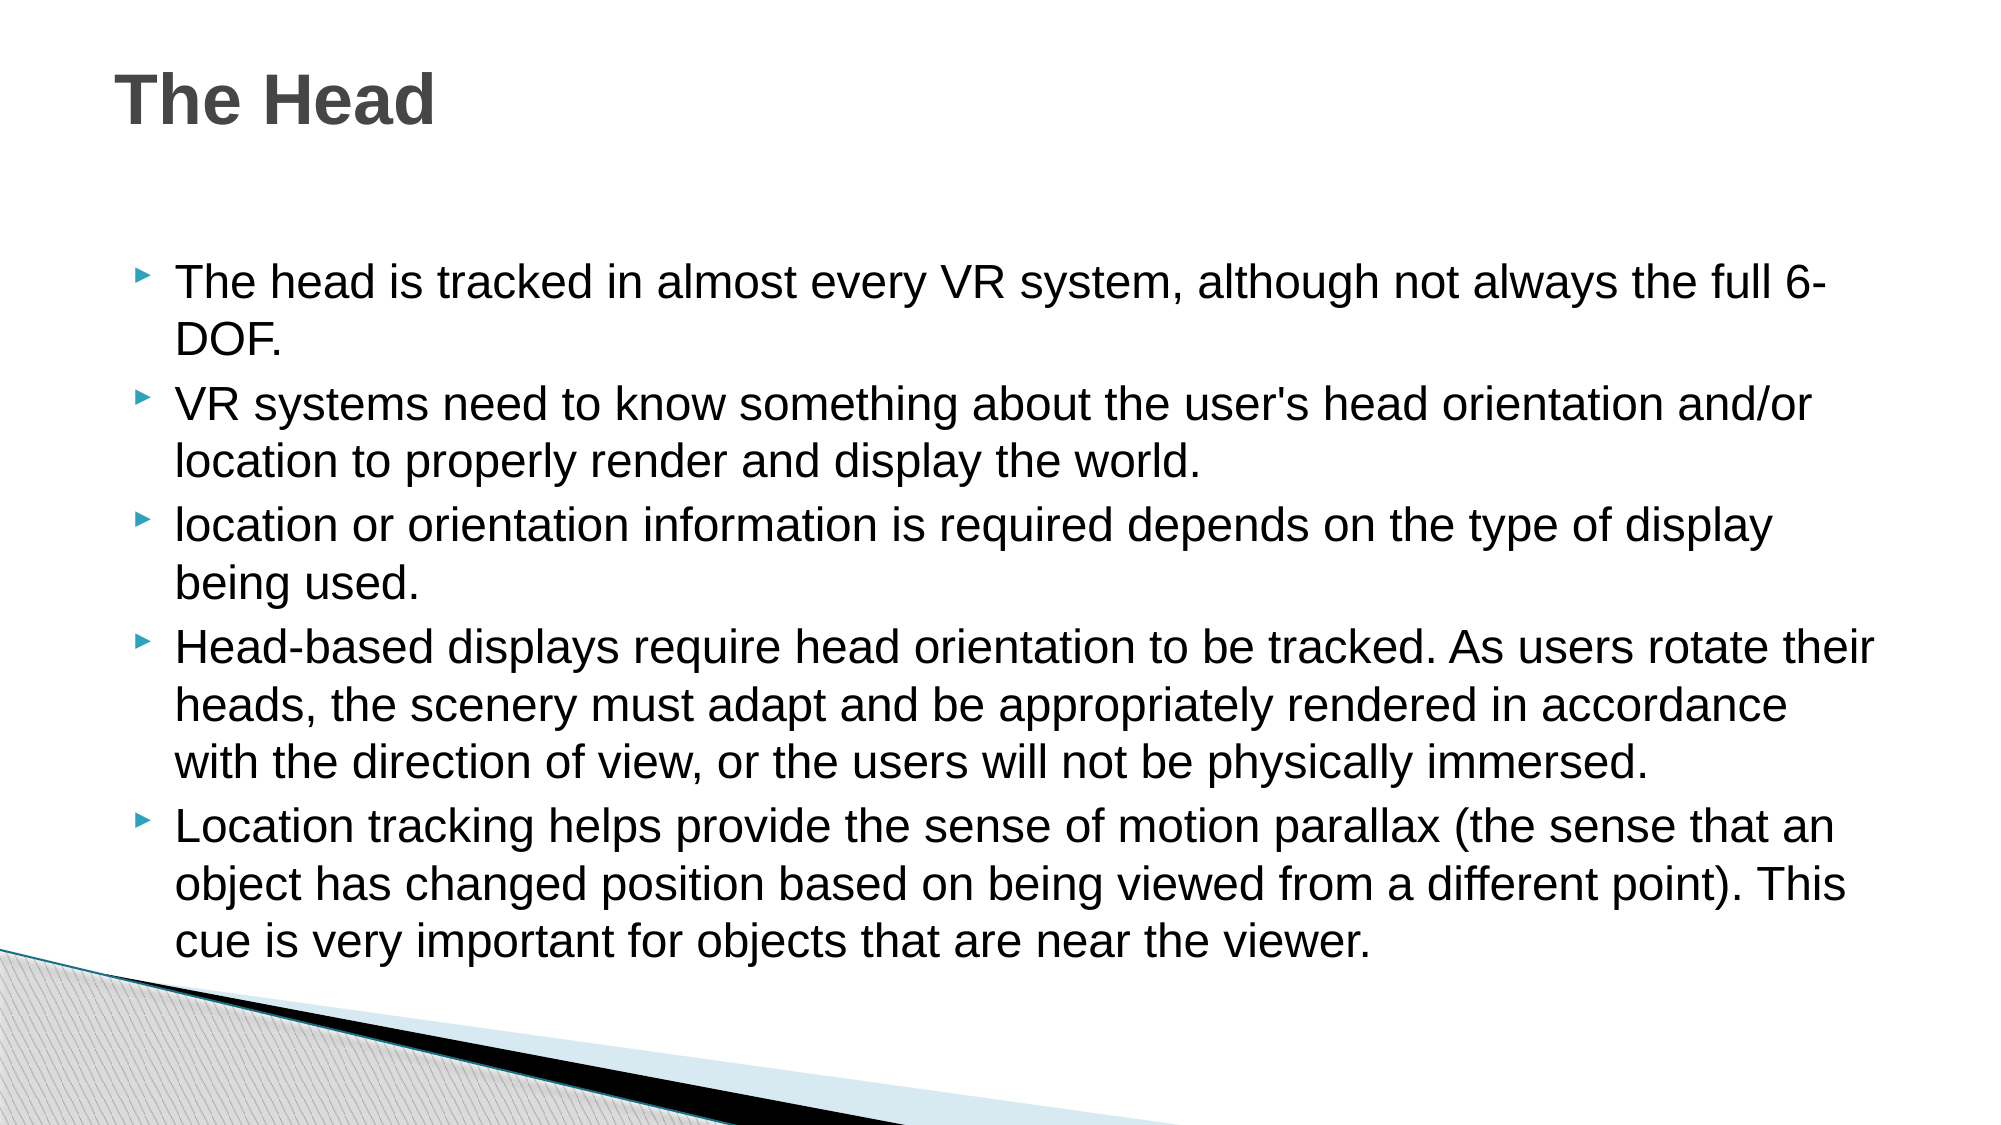

# The Head
The head is tracked in almost every VR system, although not always the full 6-DOF.
VR systems need to know something about the user's head orientation and/or location to properly render and display the world.
location or orientation information is required depends on the type of display being used.
Head-based displays require head orientation to be tracked. As users rotate their heads, the scenery must adapt and be appropriately rendered in accordance with the direction of view, or the users will not be physically immersed.
Location tracking helps provide the sense of motion parallax (the sense that an object has changed position based on being viewed from a different point). This cue is very important for objects that are near the viewer.